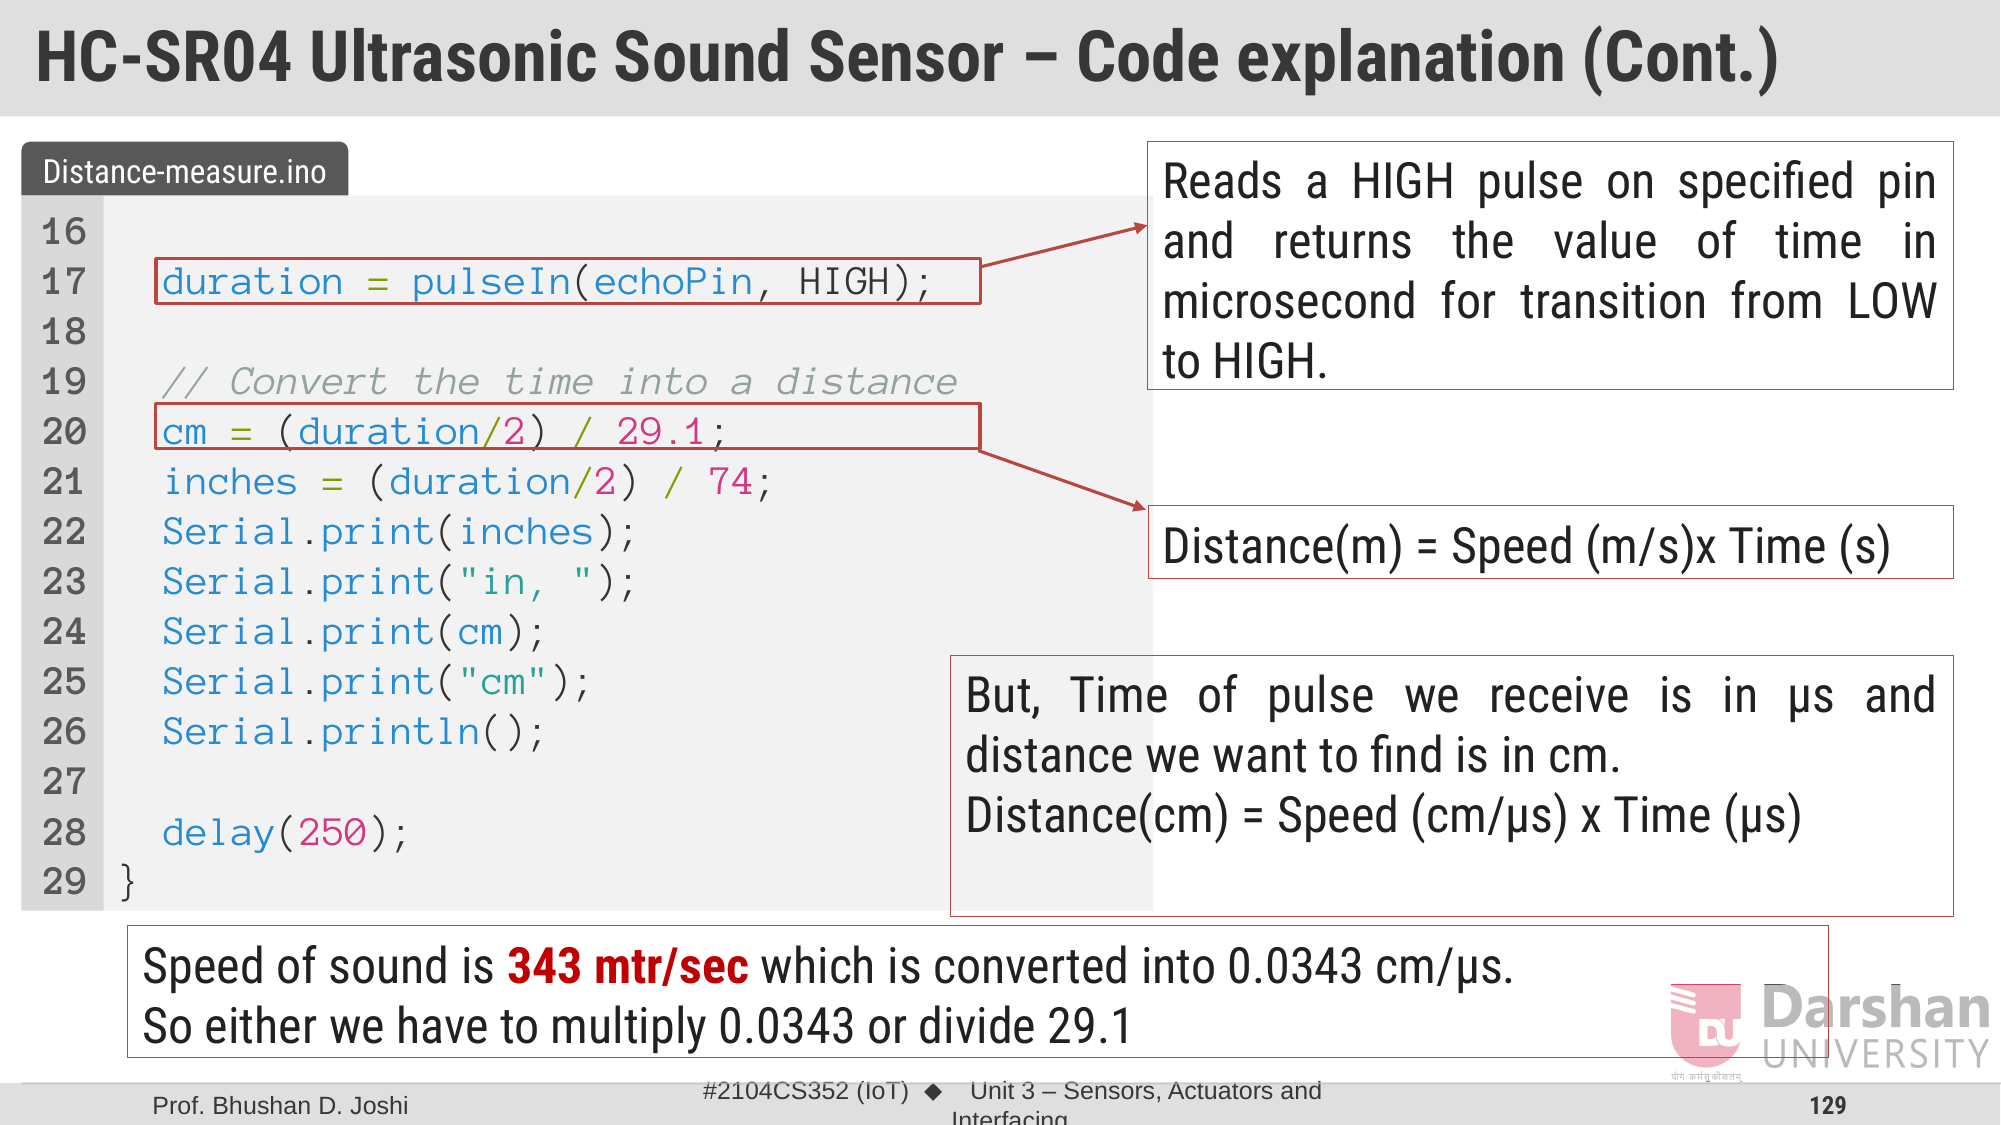

HC-SR04 Ultrasonic Sound Sensor – Code explanation (Cont.)
Distance-measure.ino
Reads a HIGH pulse on specified pin and returns the value of time in microsecond for transition from LOW to HIGH.

16
17
18
19
20
21
22
23
24
25
26
27
28
29

  duration = pulseIn(echoPin, HIGH);

  // Convert the time into a distance
  cm = (duration/2) / 29.1;
  inches = (duration/2) / 74;
  Serial.print(inches);
  Serial.print("in, ");
  Serial.print(cm);
  Serial.print("cm");
  Serial.println();

  delay(250);
}

Distance(m) = Speed (m/s)x Time (s)
But, Time of pulse we receive is in µs and distance we want to find is in cm.
Distance(cm) = Speed (cm/µs) x Time (µs)
Speed of sound is 343 mtr/sec which is converted into 0.0343 cm/µs.
So either we have to multiply 0.0343 or divide 29.1